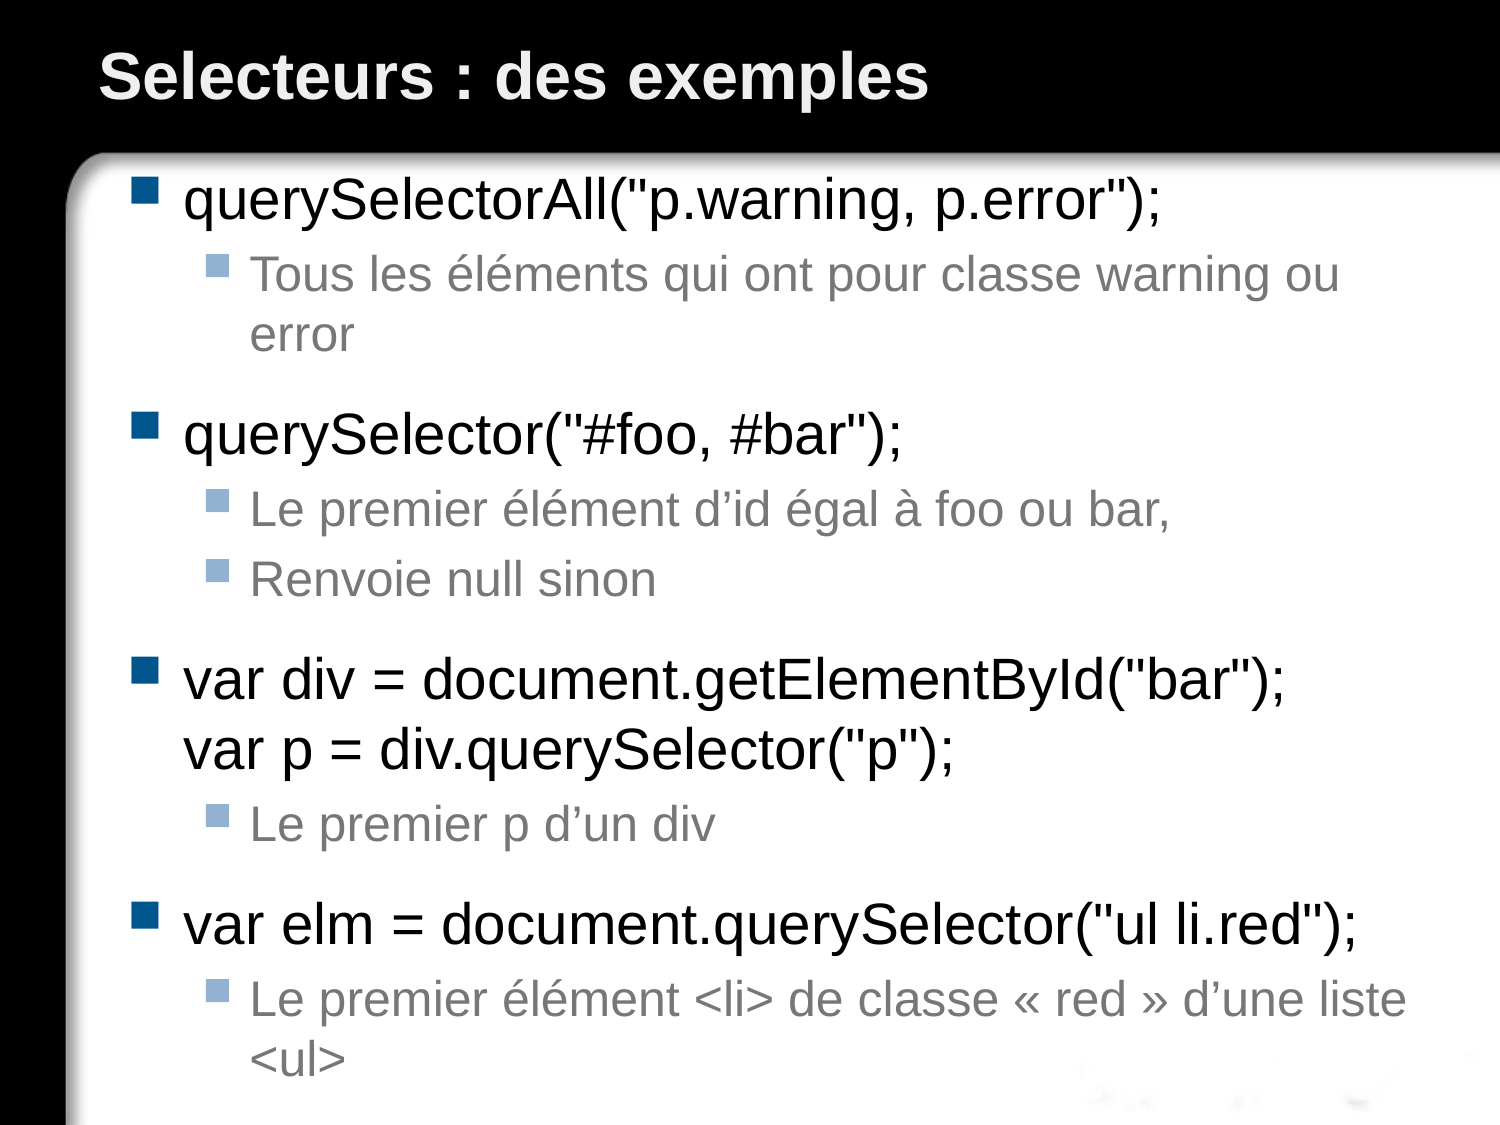

# Selecteurs : des exemples
querySelectorAll("p.warning, p.error");
Tous les éléments qui ont pour classe warning ou error
querySelector("#foo, #bar");
Le premier élément d’id égal à foo ou bar,
Renvoie null sinon
var div = document.getElementById("bar");
var p = div.querySelector("p");
Le premier p d’un div
var elm = document.querySelector("ul li.red");
Le premier élément <li> de classe « red » d’une liste <ul>